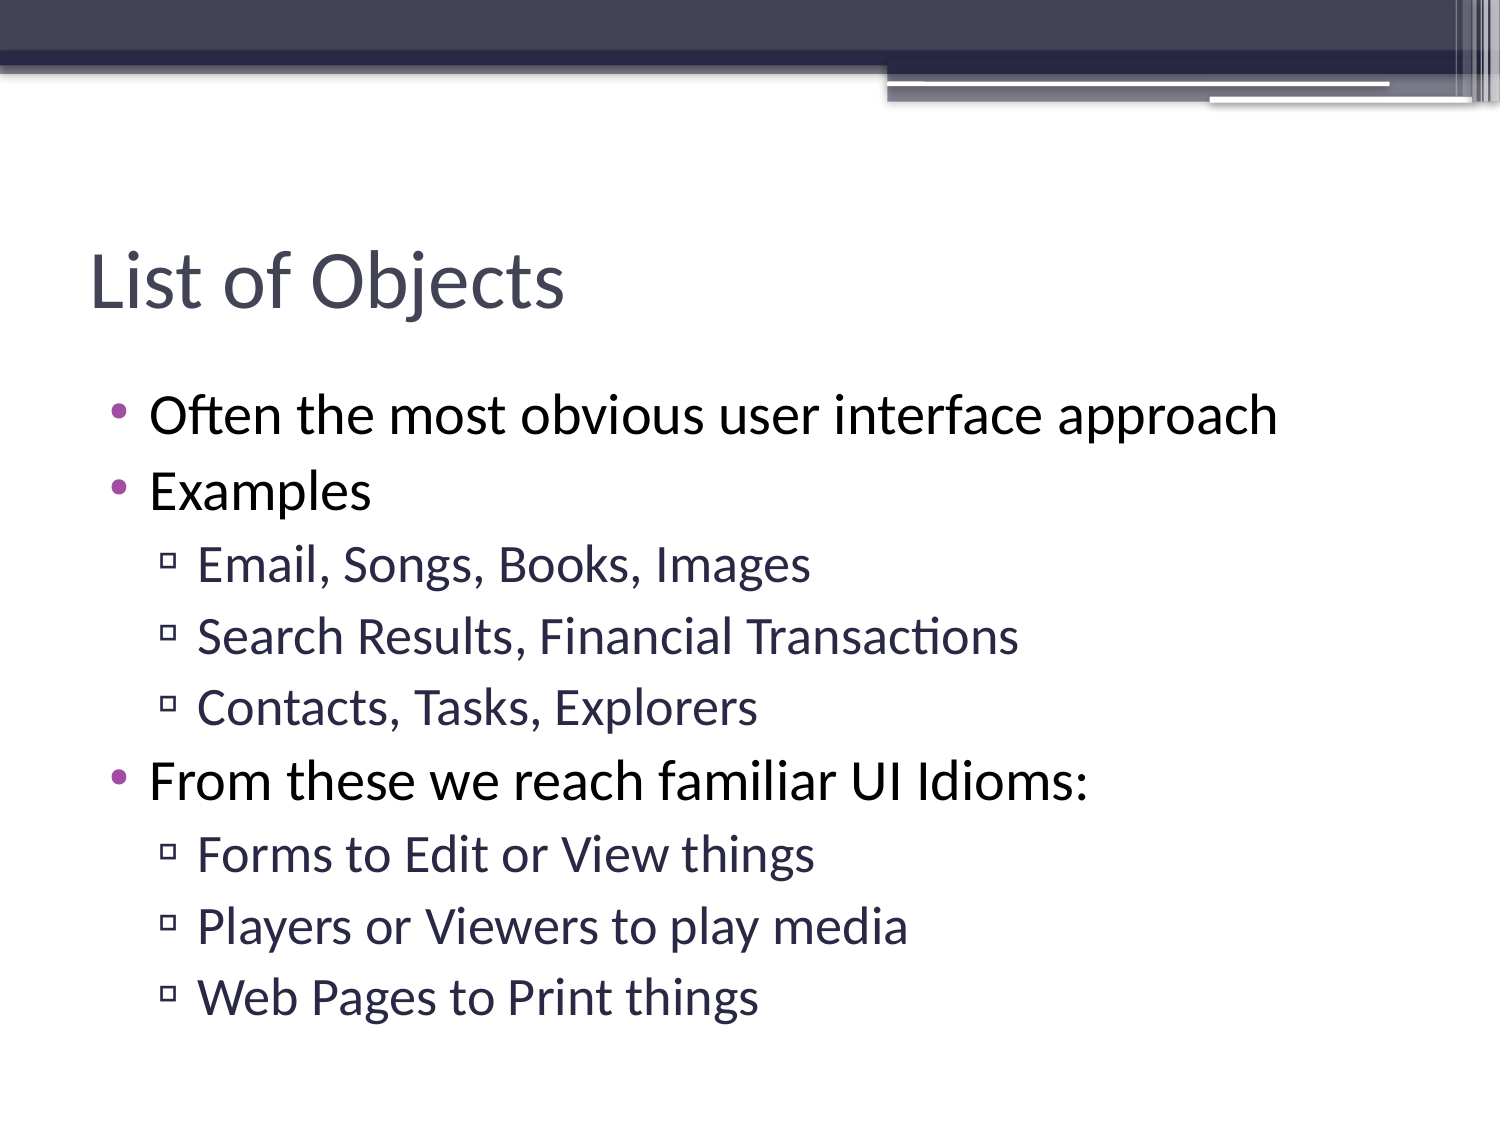

# List of Objects
Often the most obvious user interface approach
Examples
Email, Songs, Books, Images
Search Results, Financial Transactions
Contacts, Tasks, Explorers
From these we reach familiar UI Idioms:
Forms to Edit or View things
Players or Viewers to play media
Web Pages to Print things